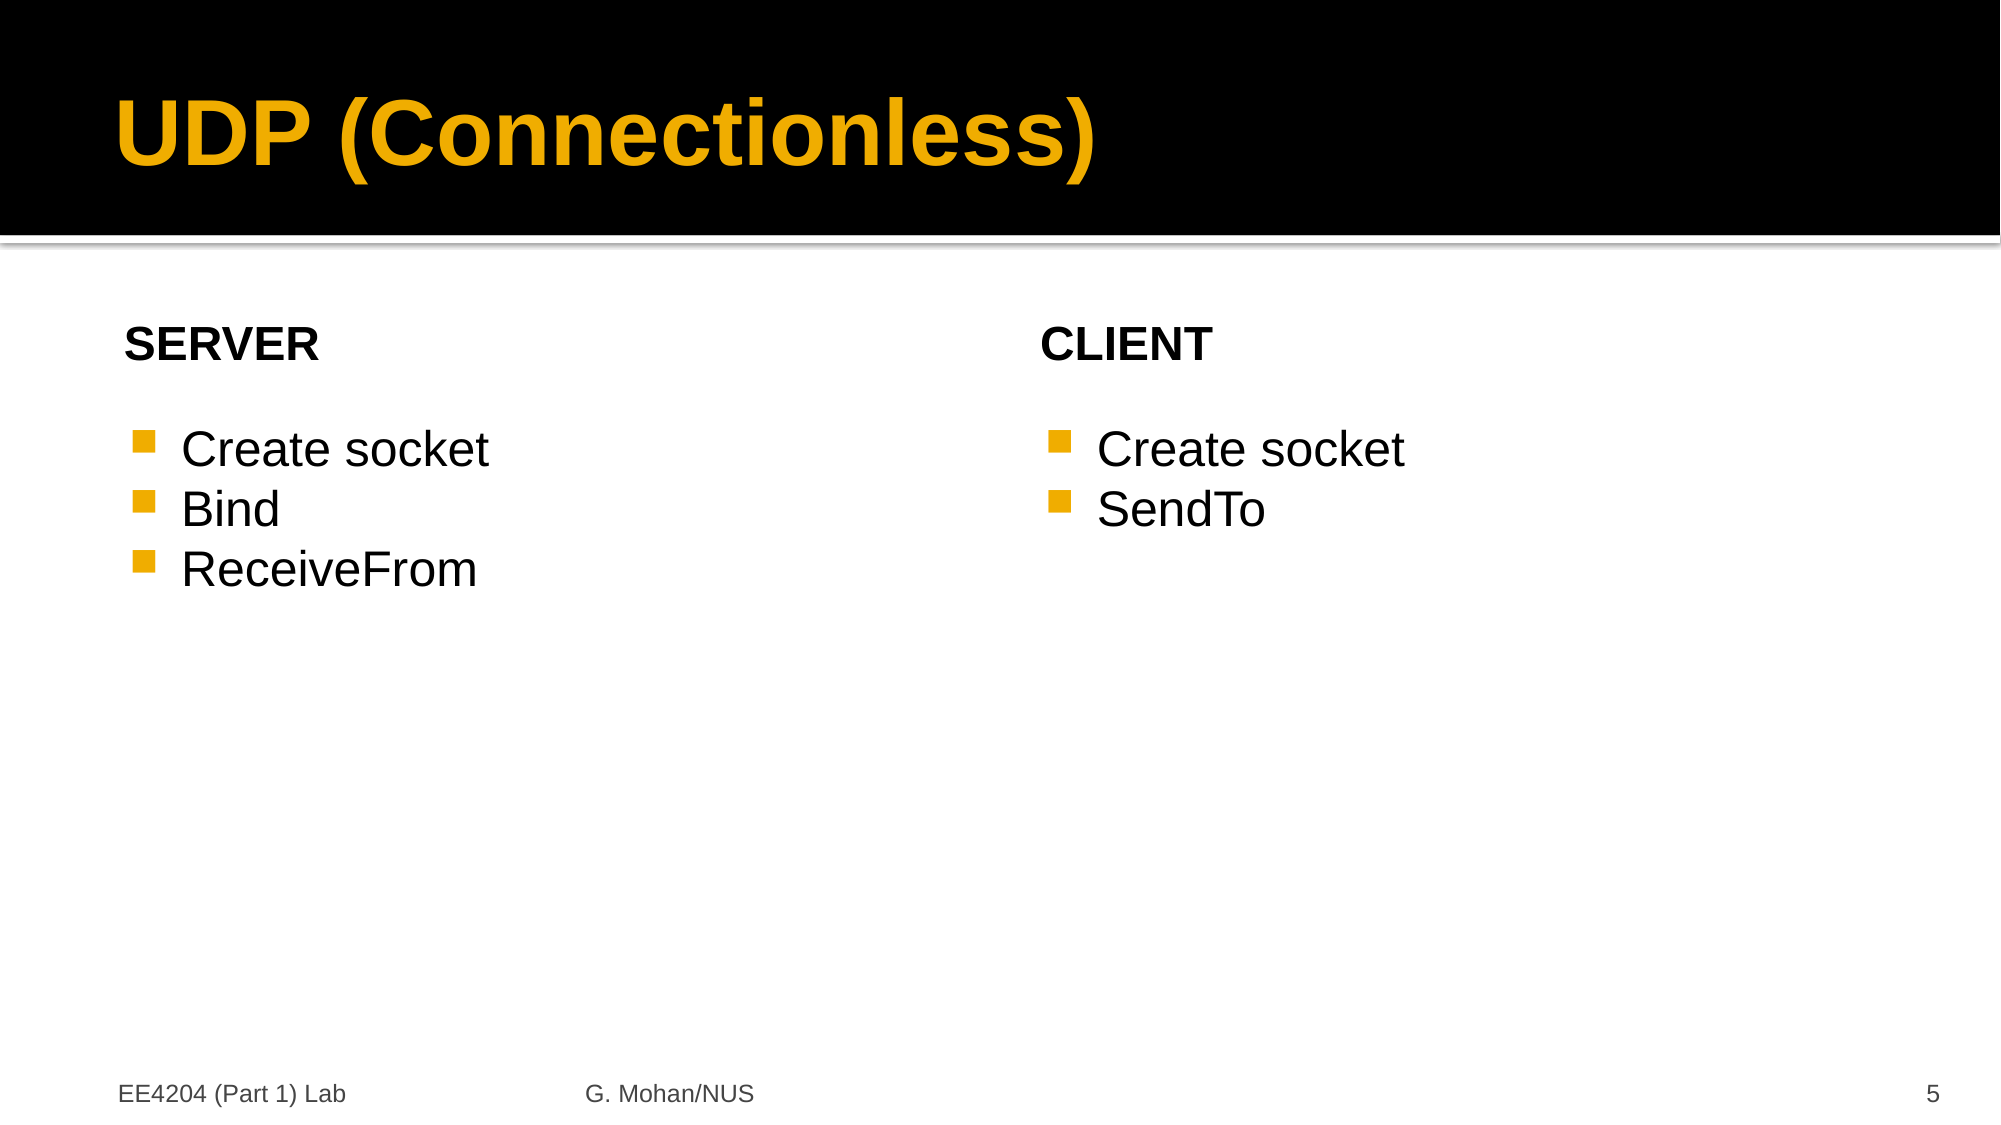

# UDP (Connectionless)
Server
client
Create socket
Bind
ReceiveFrom
Create socket
SendTo

EE4204 (Part 1) Lab
G. Mohan/NUS
5